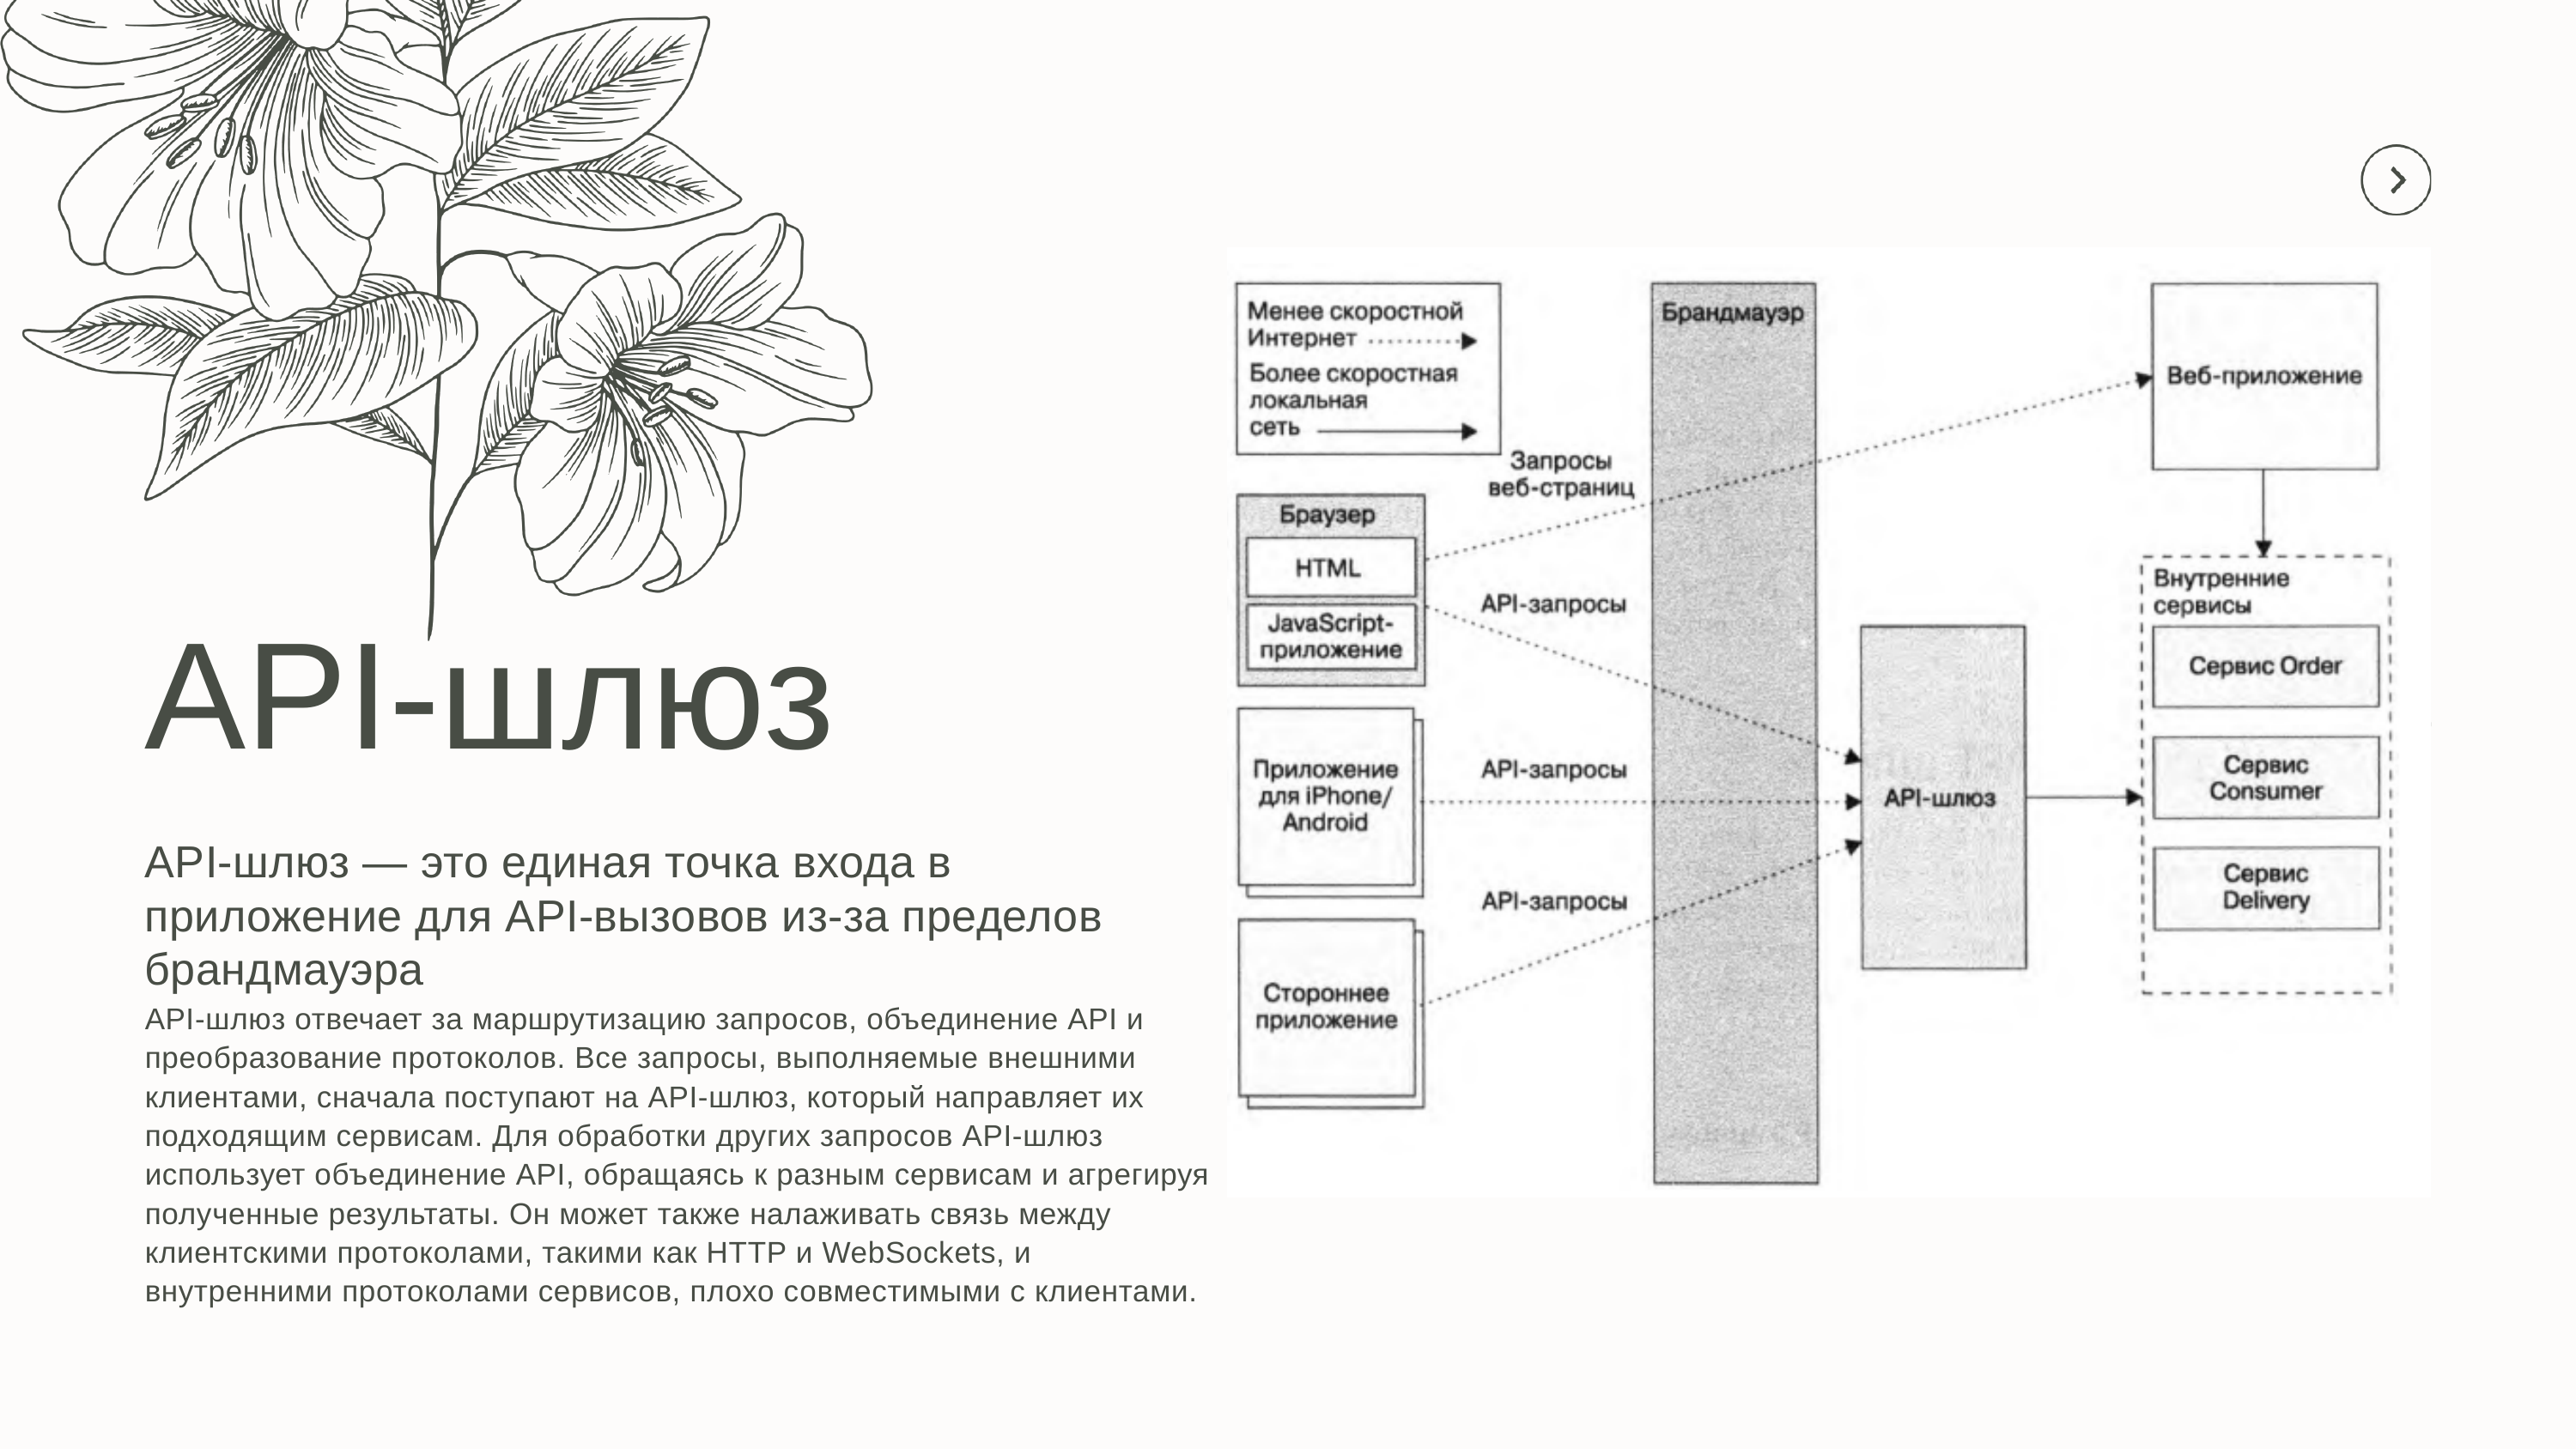

API-шлюз
API-шлюз — это единая точка входа в приложение для API-вызовов из-за пределов брандмауэра
API-шлюз отвечает за маршрутизацию запросов, объединение API и преобразование протоколов. Все запросы, выполняемые внешними клиентами, сначала поступают на API-шлюз, который направляет их подходящим сервисам. Для обработки других запросов API-шлюз использует объединение API, обращаясь к разным сервисам и агрегируя полученные результаты. Он может также налаживать связь между клиентскими протоколами, такими как HTTP и WebSockets, и внутренними протоколами сервисов, плохо совместимыми с клиентами.